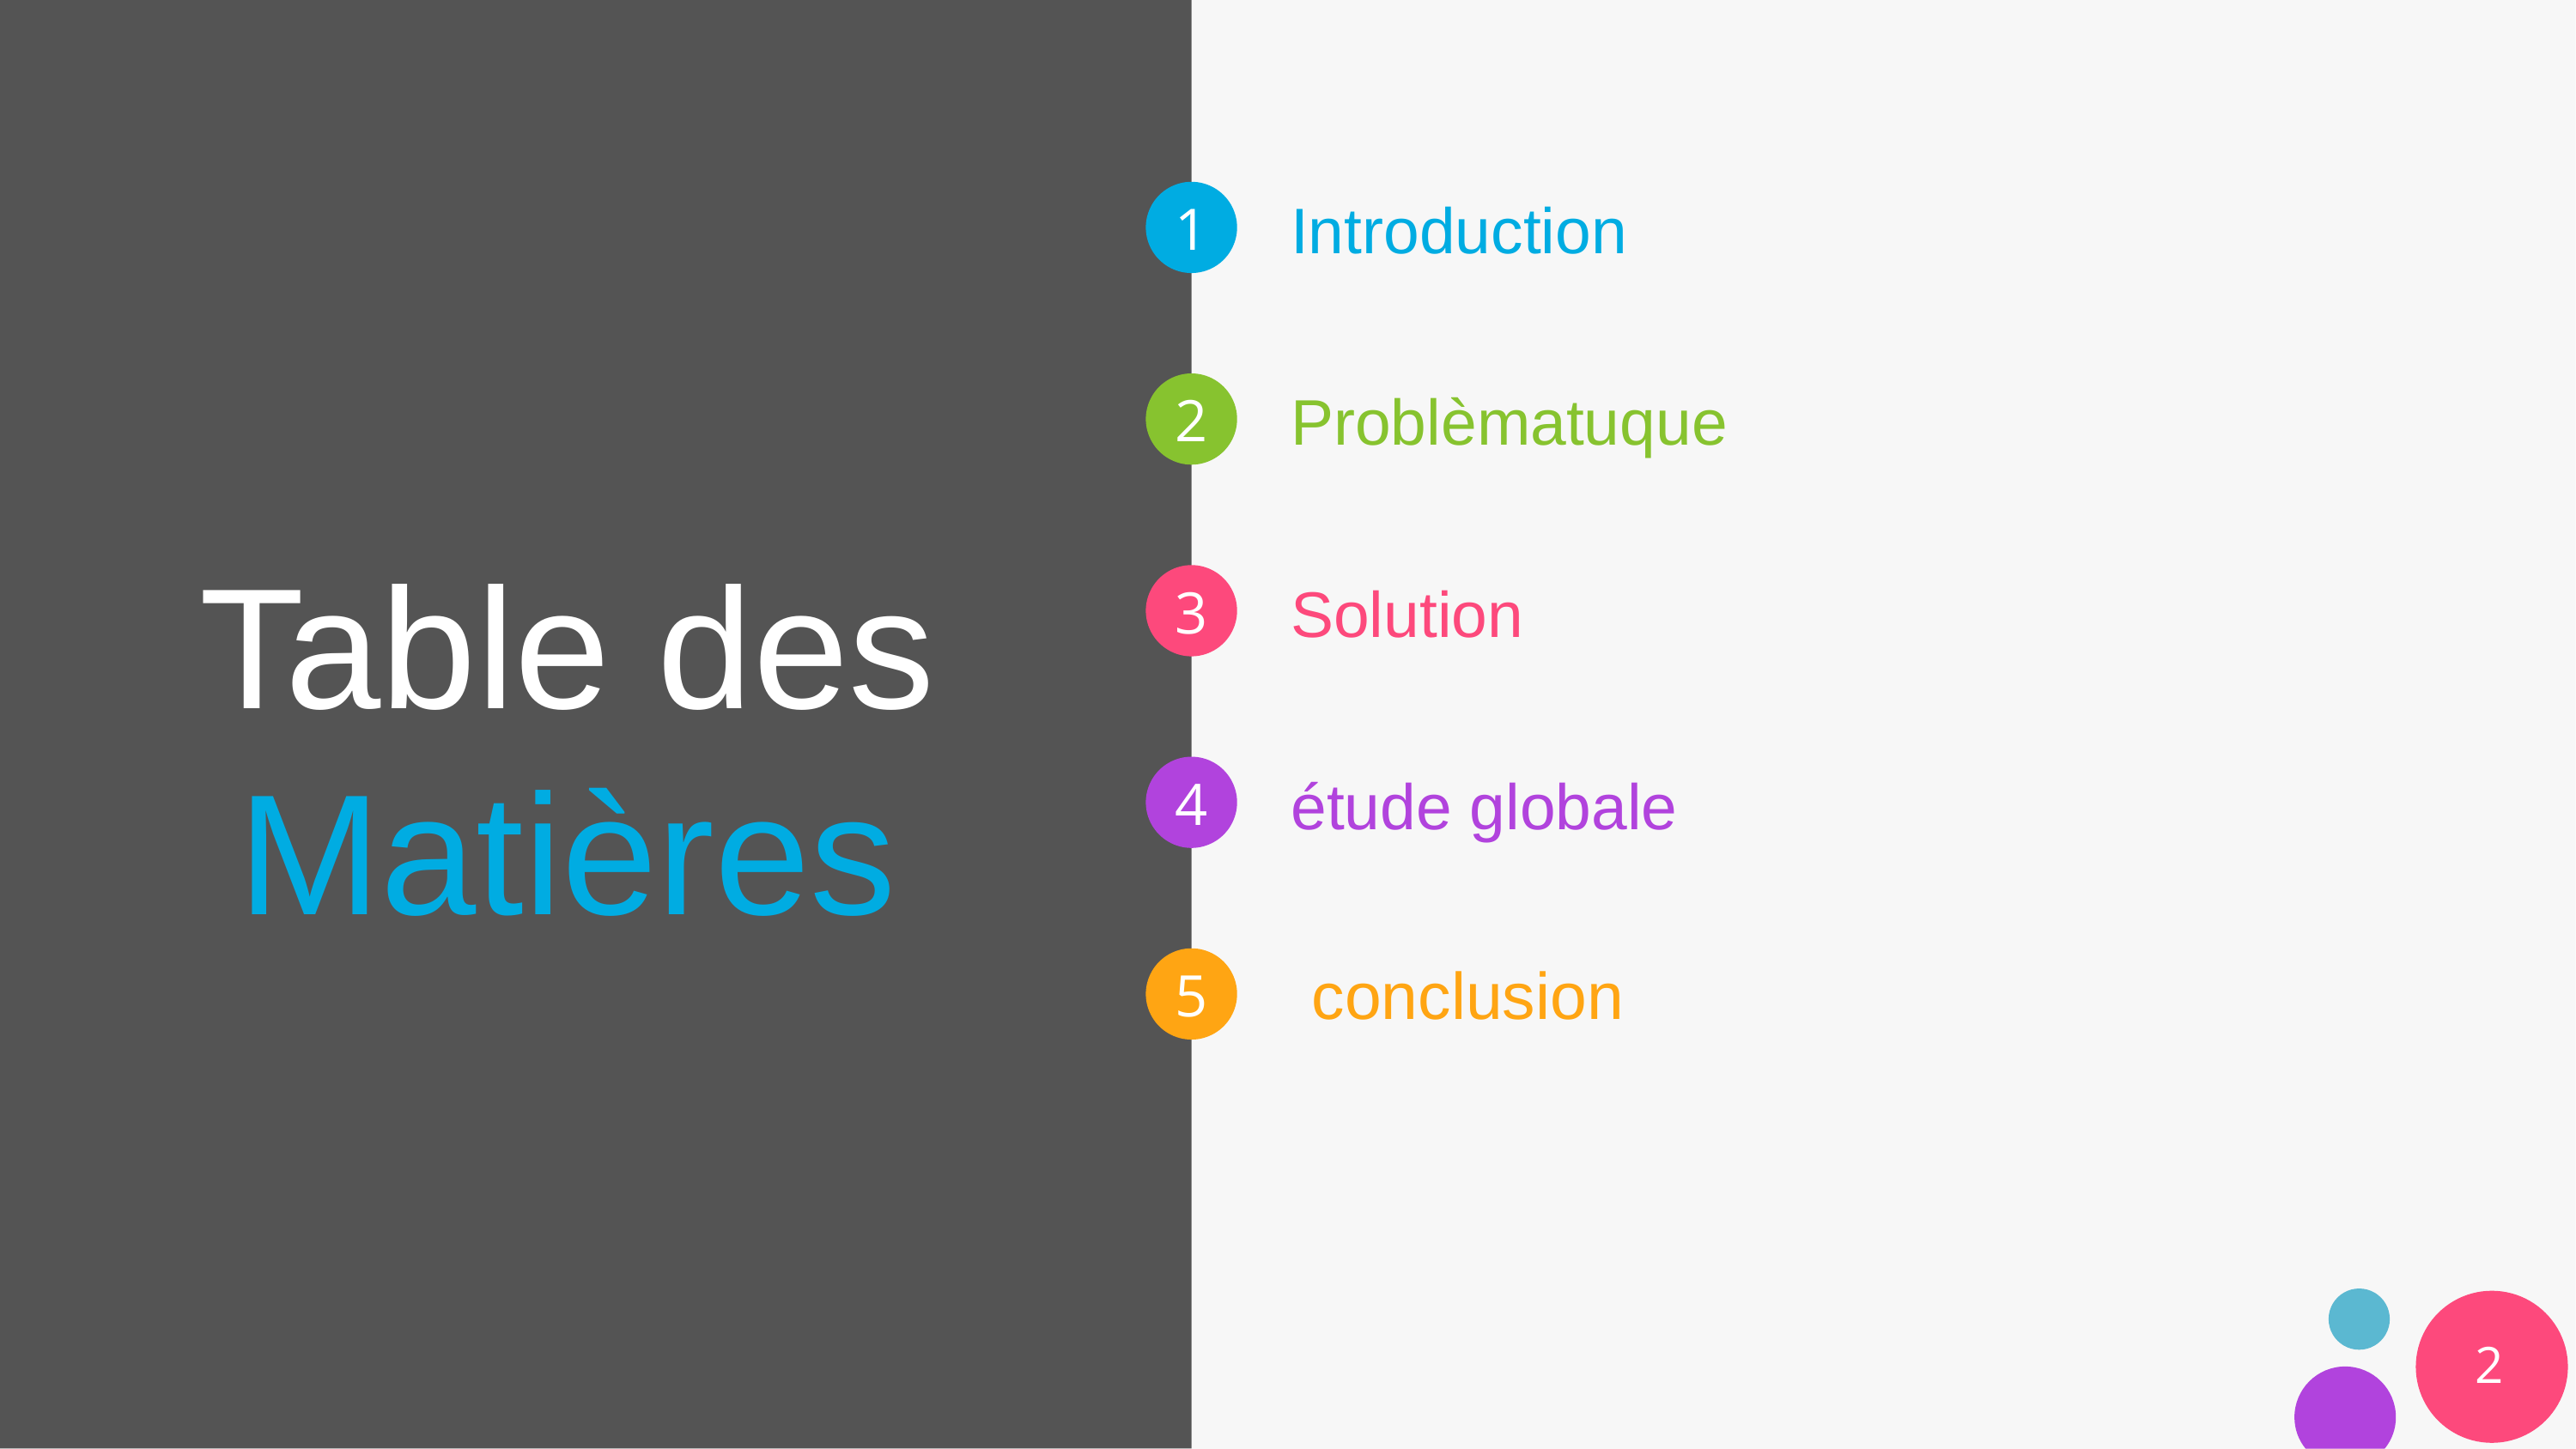

Introduction
# Table des Matières
Problèmatuque
Solution
étude globale
 conclusion
2